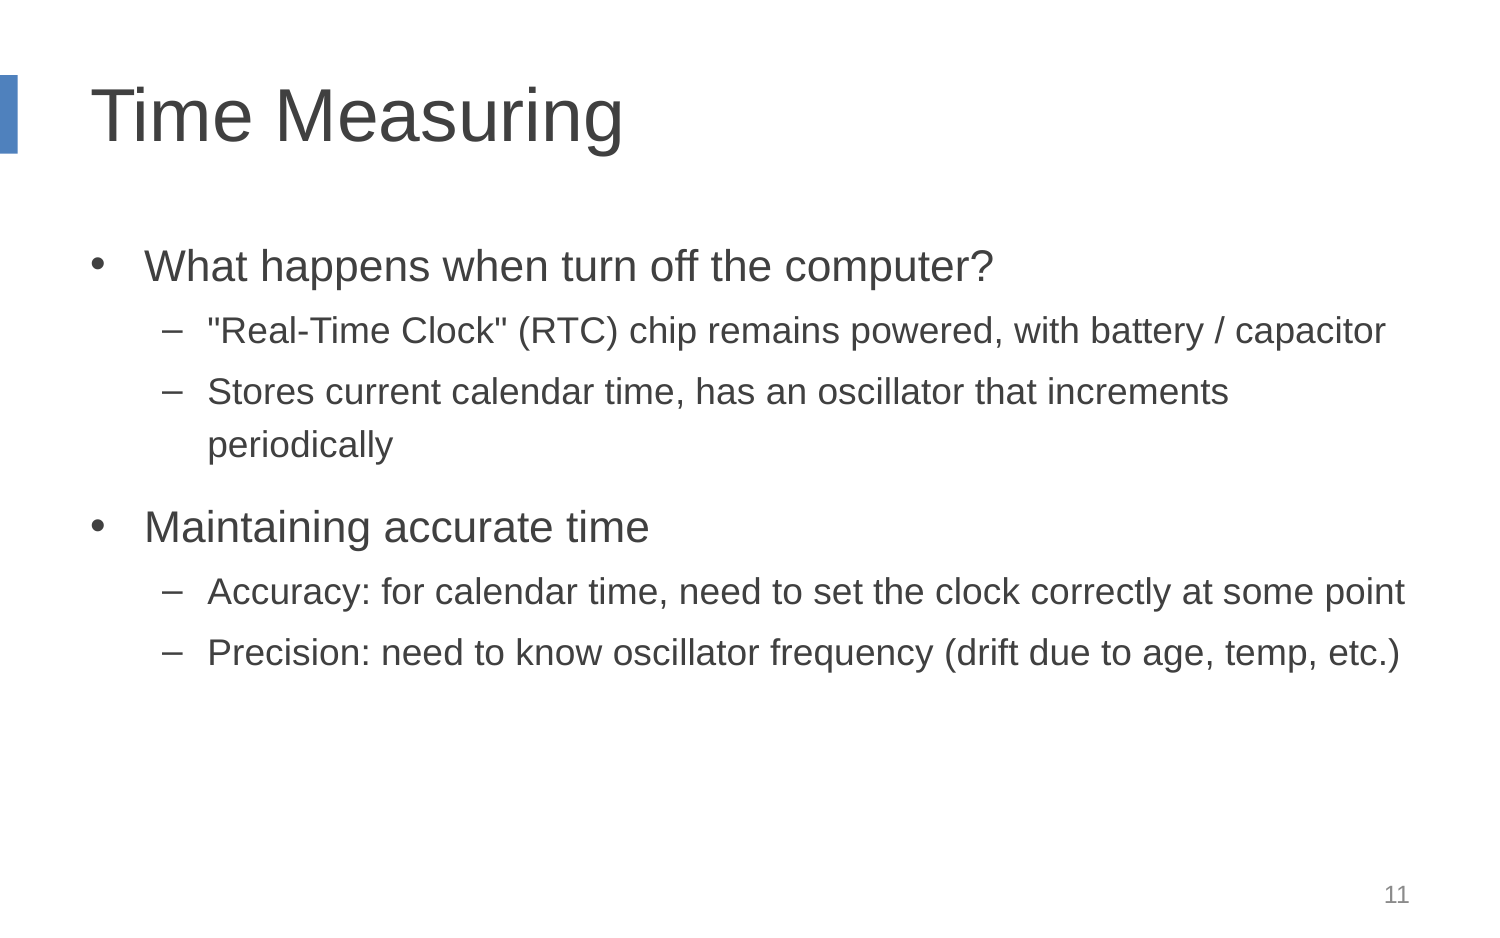

# Time Measuring
What happens when turn off the computer?
"Real-Time Clock" (RTC) chip remains powered, with battery / capacitor
Stores current calendar time, has an oscillator that increments periodically
Maintaining accurate time
Accuracy: for calendar time, need to set the clock correctly at some point
Precision: need to know oscillator frequency (drift due to age, temp, etc.)

11